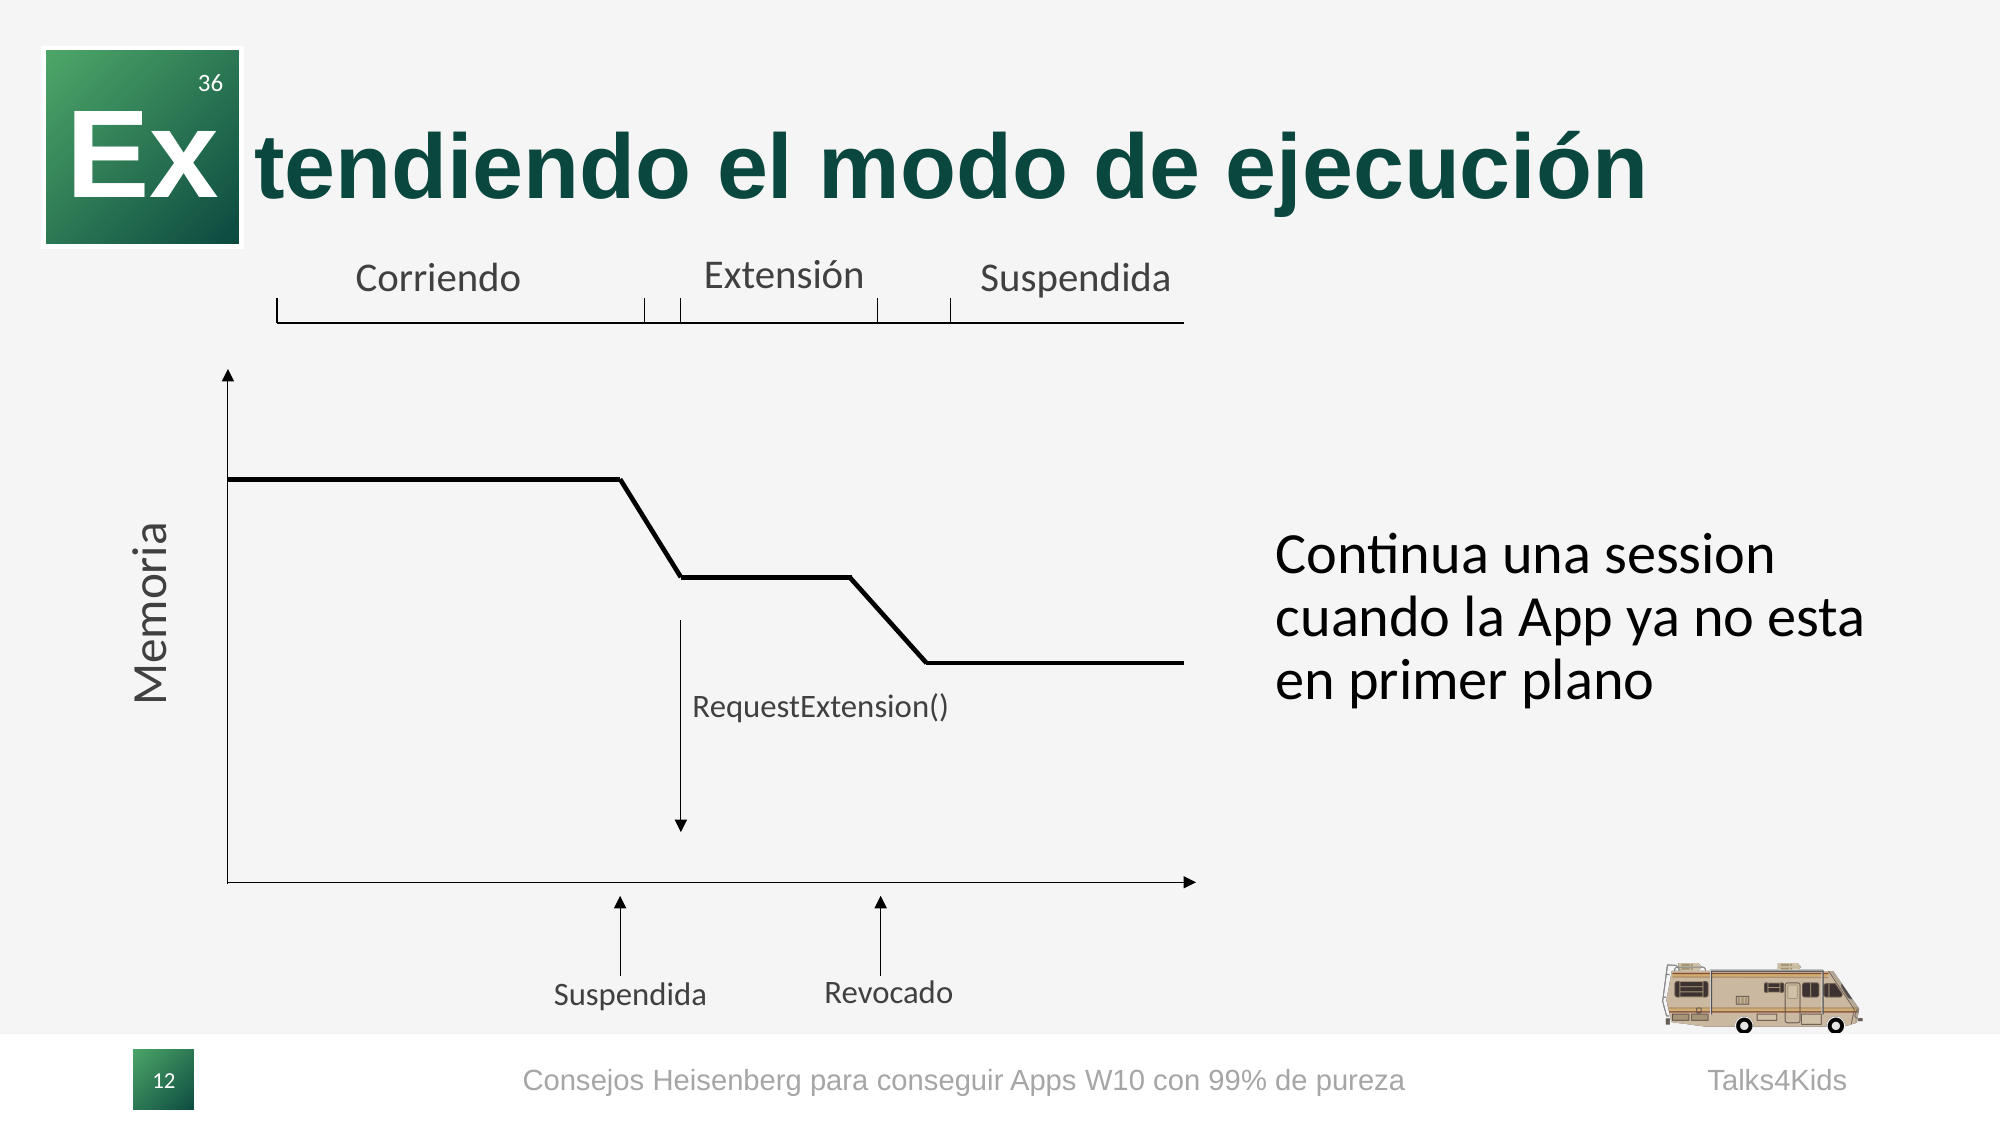

Ex
36
# tendiendo el modo de ejecución
Extensión
Corriendo
Suspendida
Continua una session cuando la App ya no esta en primer plano
Memoria
RequestExtension()
Revocado
Suspendida
Consejos Heisenberg para conseguir Apps W10 con 99% de pureza
Talks4Kids